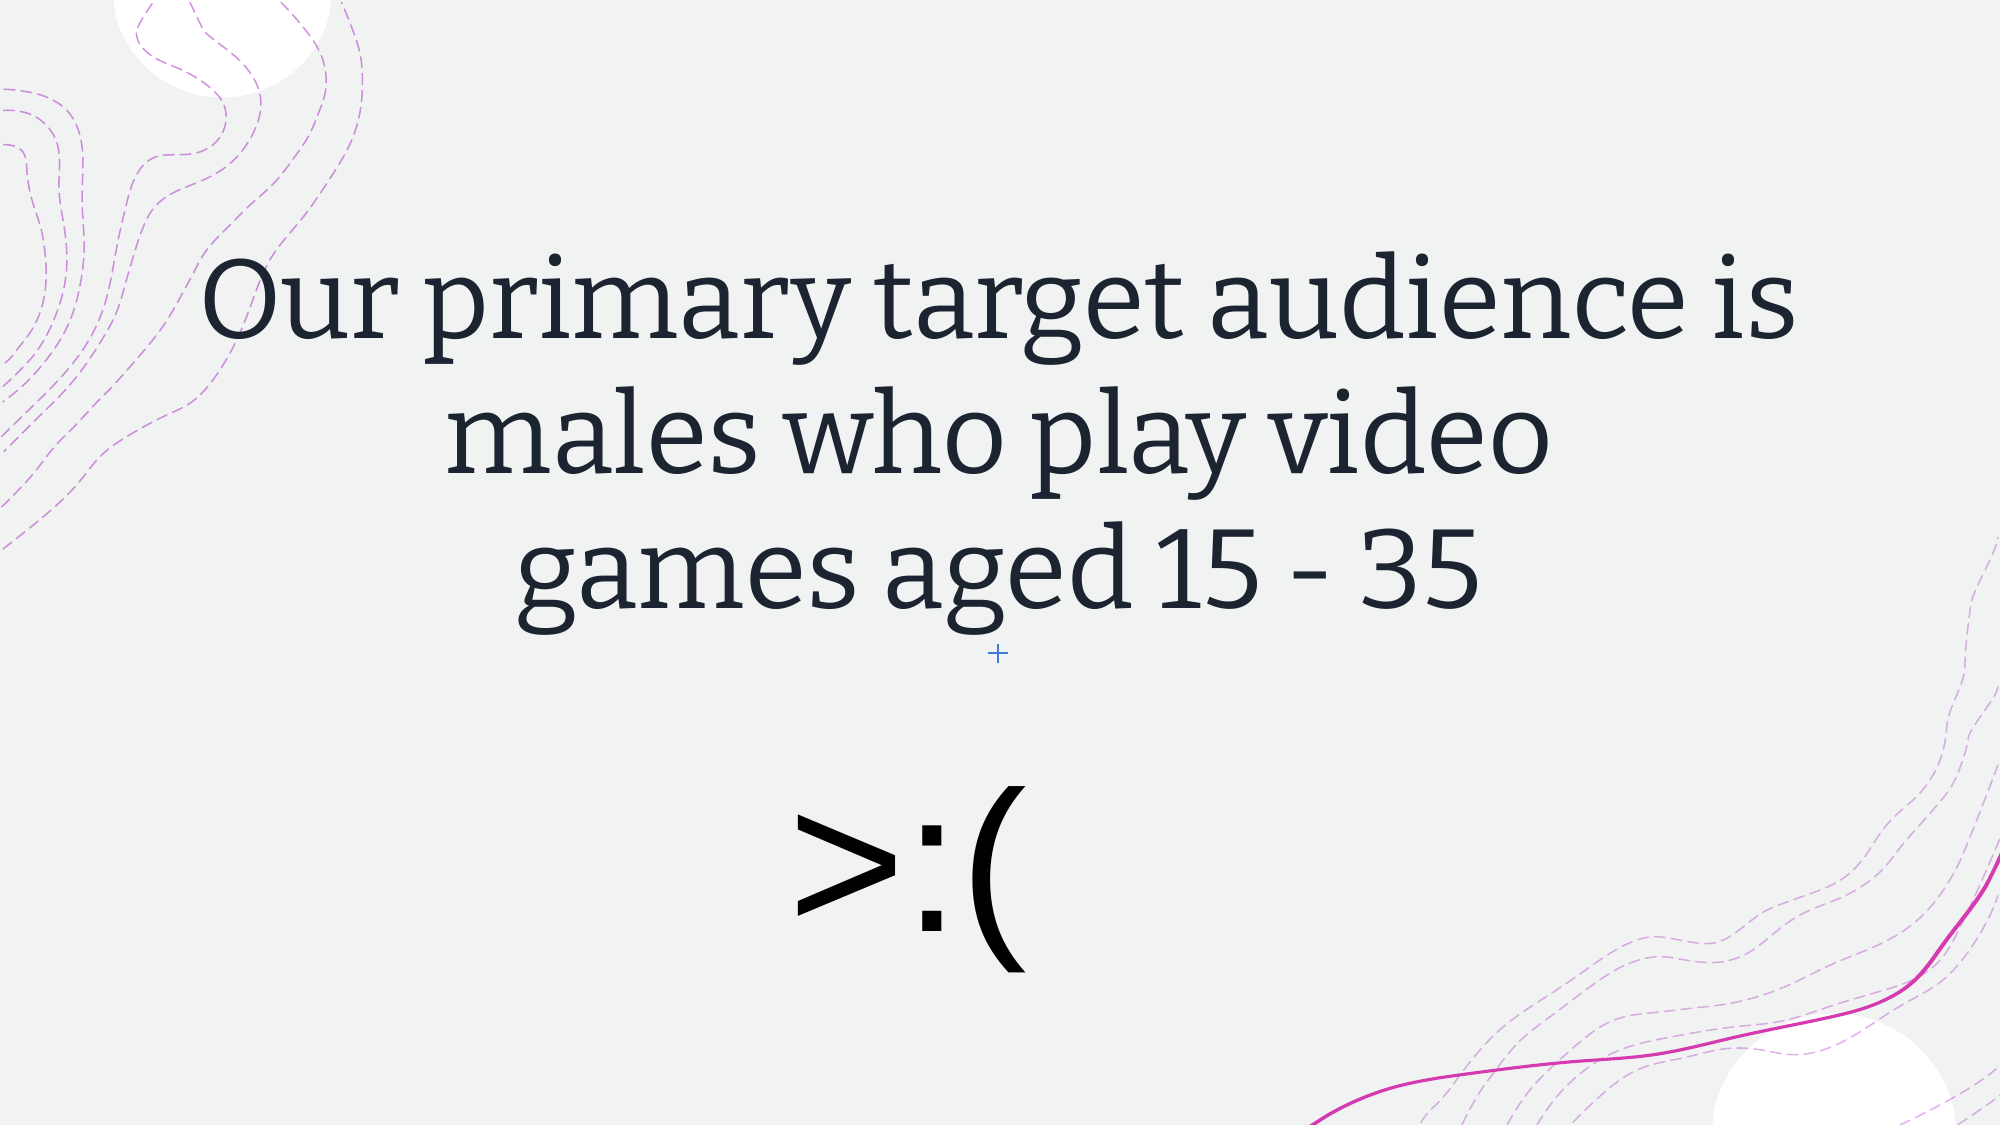

# Our primary target audience is males who play video games aged 15 - 35

>:(